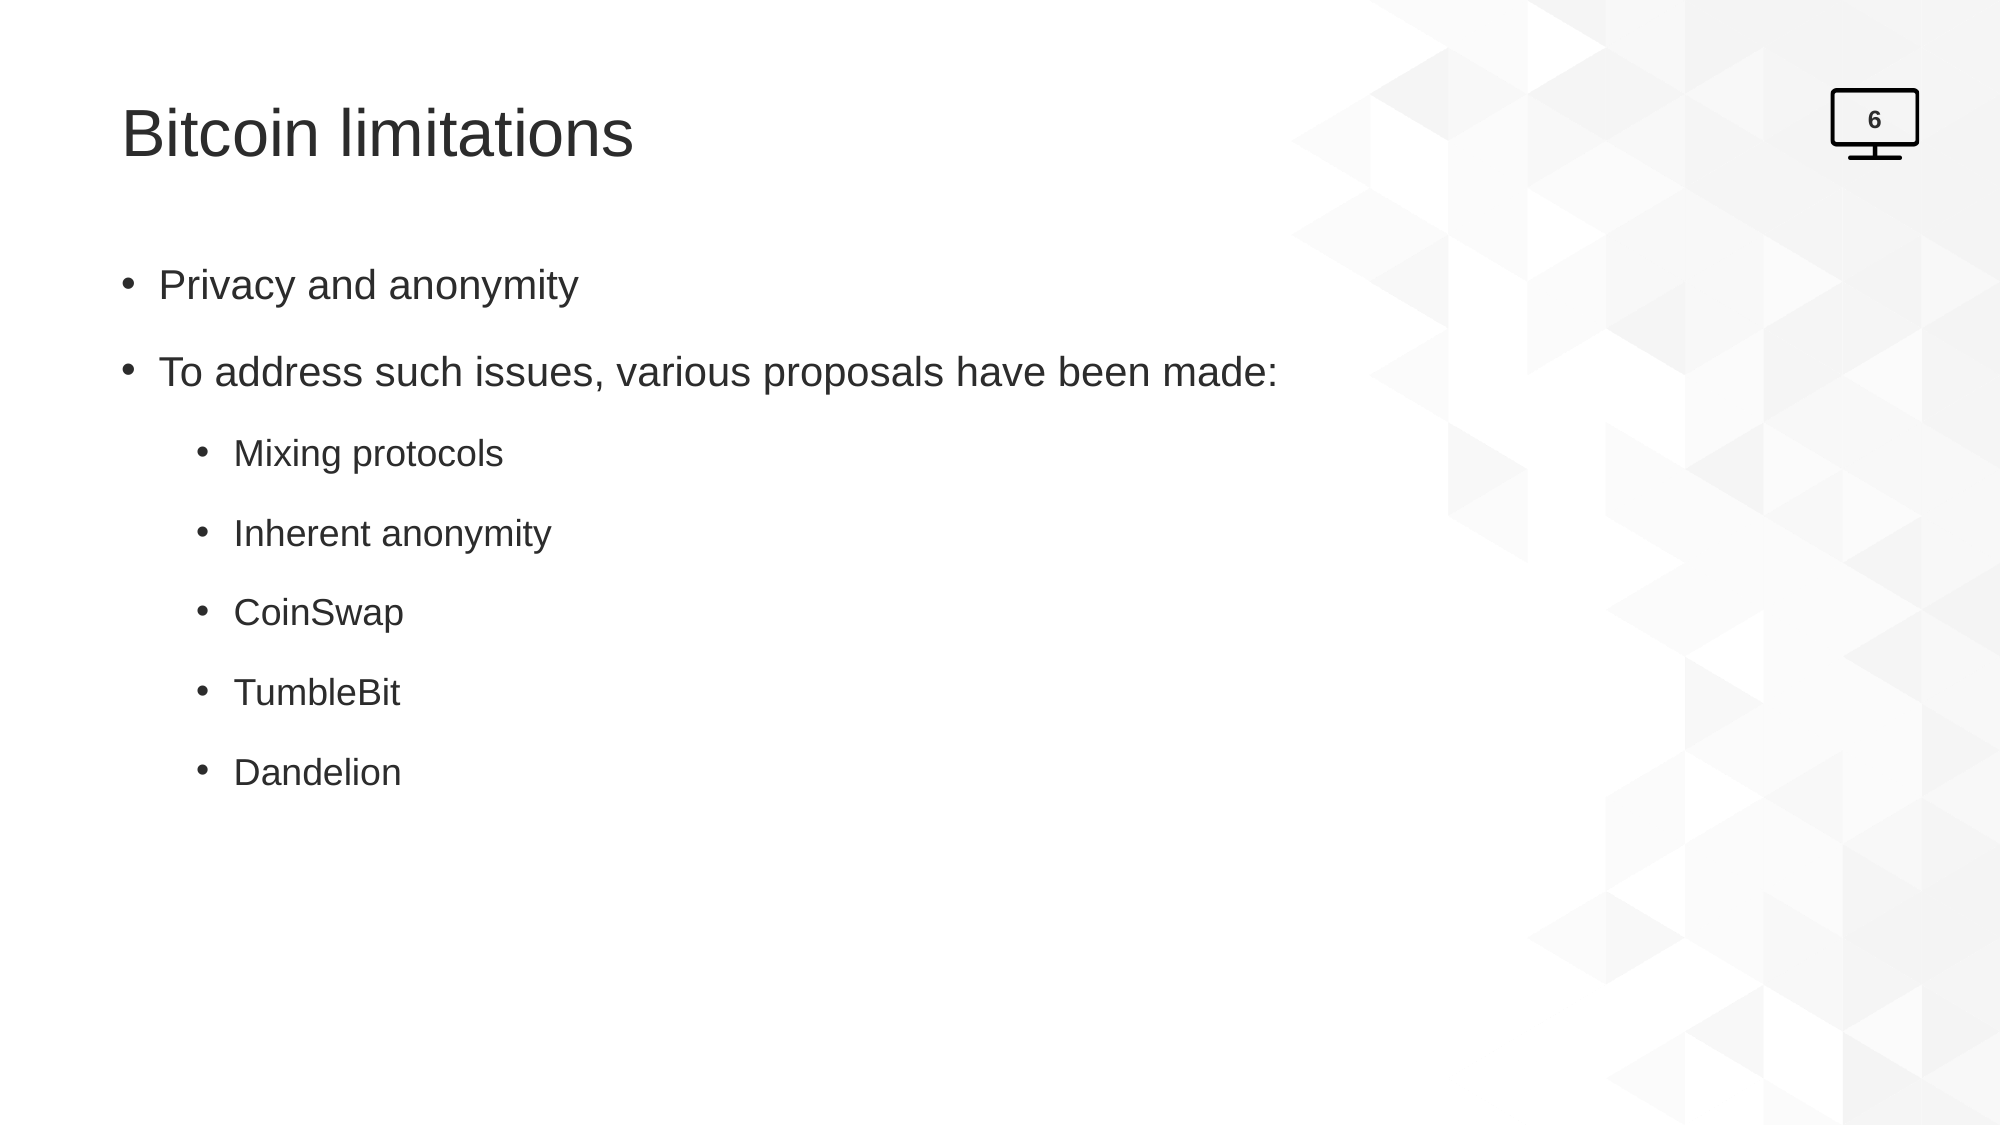

# Bitcoin limitations
6
Privacy and anonymity
To address such issues, various proposals have been made:
Mixing protocols
Inherent anonymity
CoinSwap
TumbleBit
Dandelion